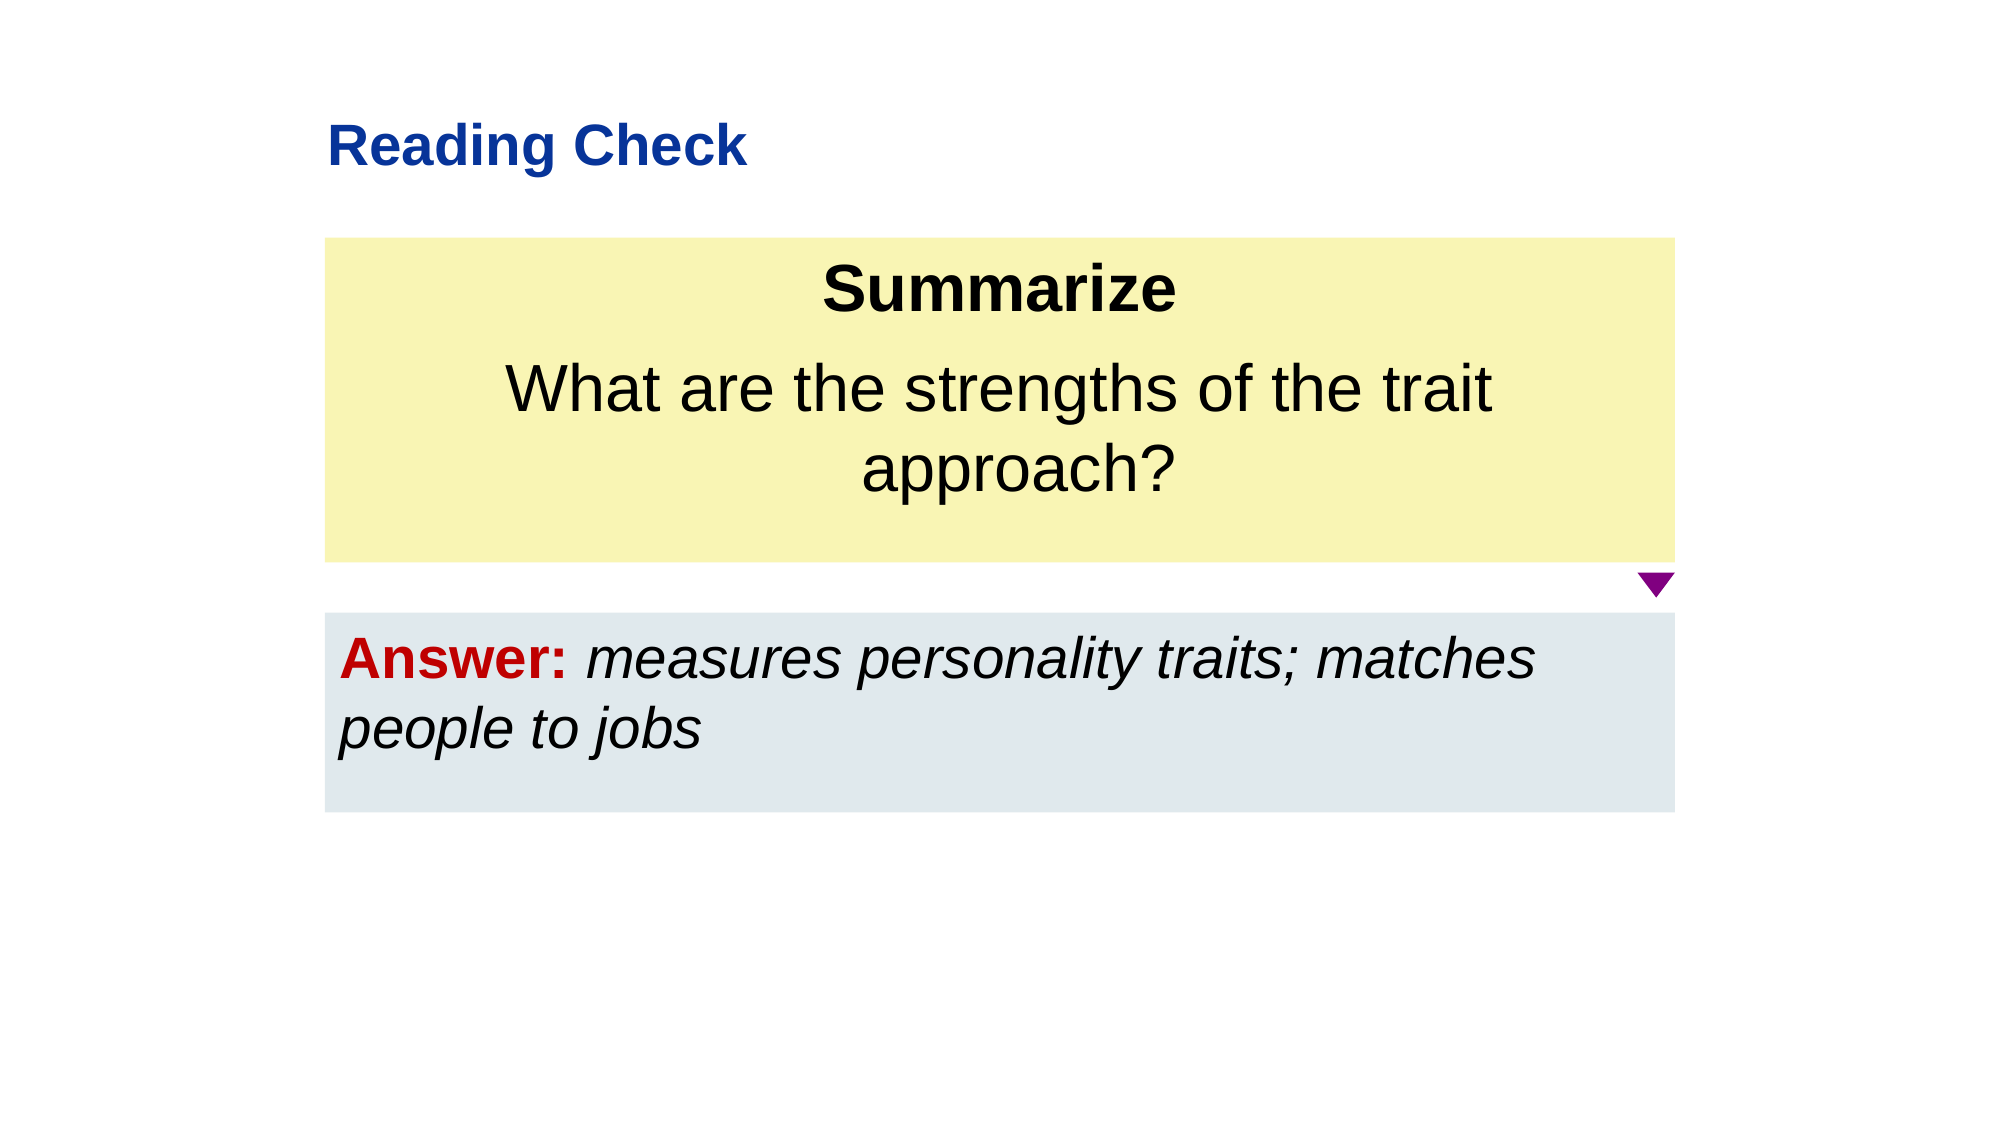

Reading Check
Summarize
What are the strengths of the trait approach?

Answer: measures personality traits; matches people to jobs